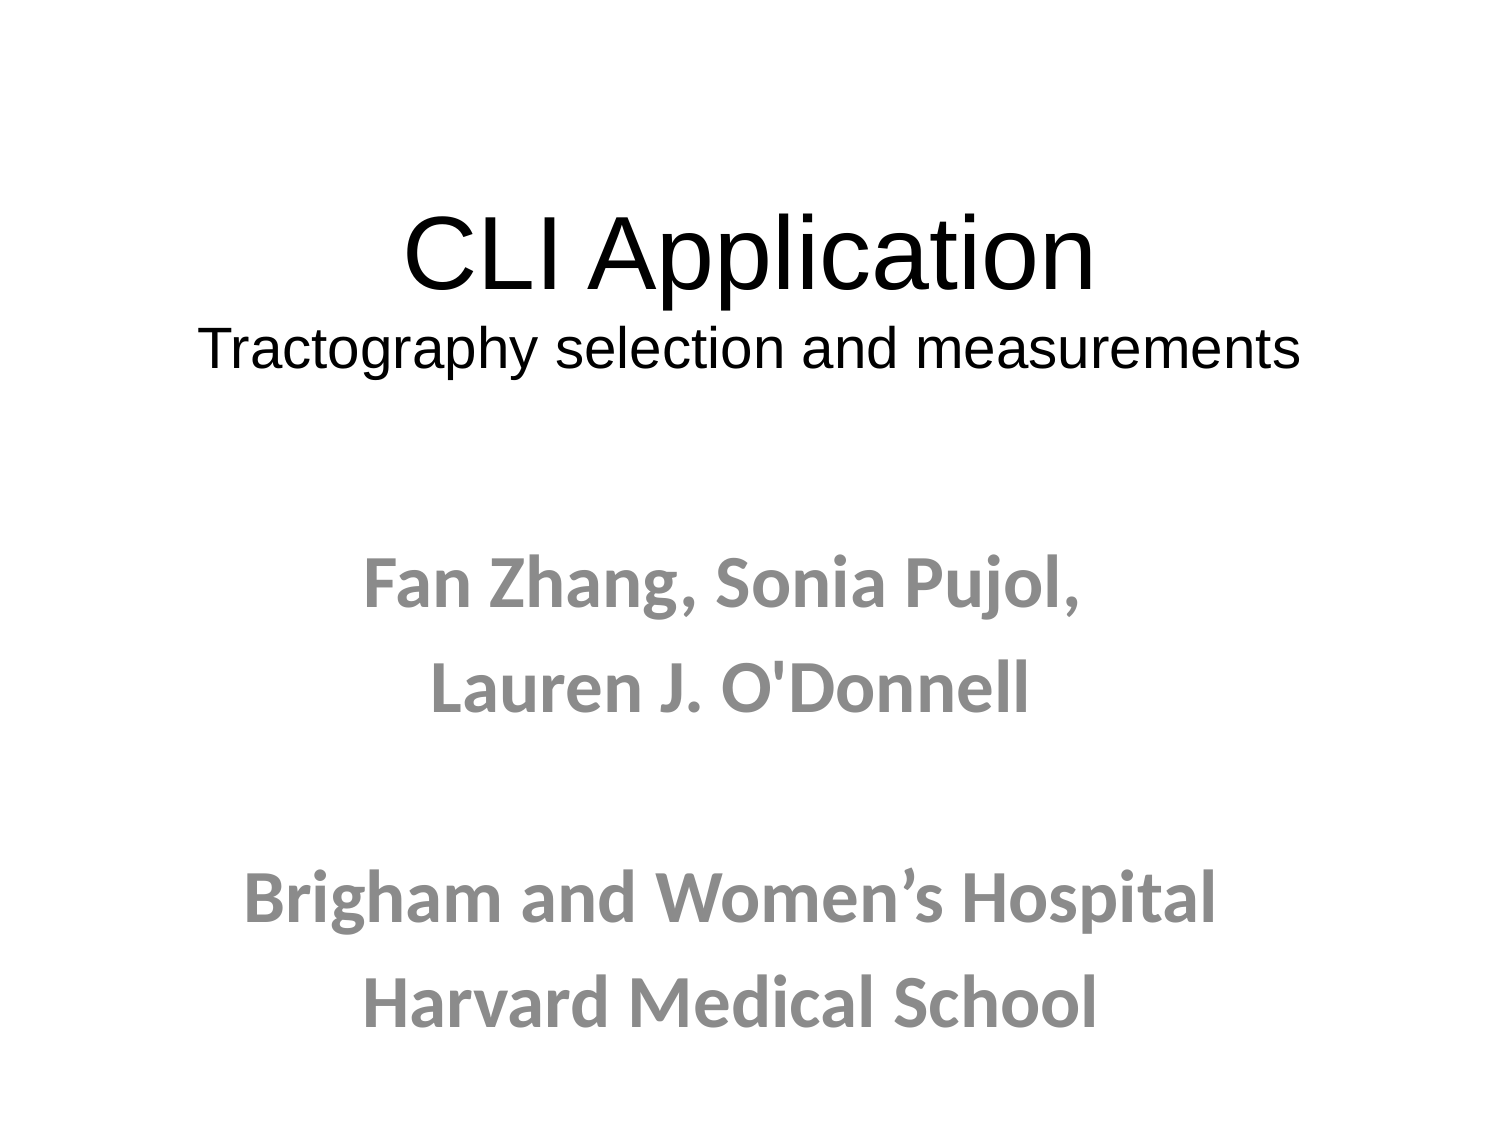

# CLI Application Tractography selection and measurements
Fan Zhang, Sonia Pujol,
Lauren J. O'Donnell

Brigham and Women’s Hospital
Harvard Medical School